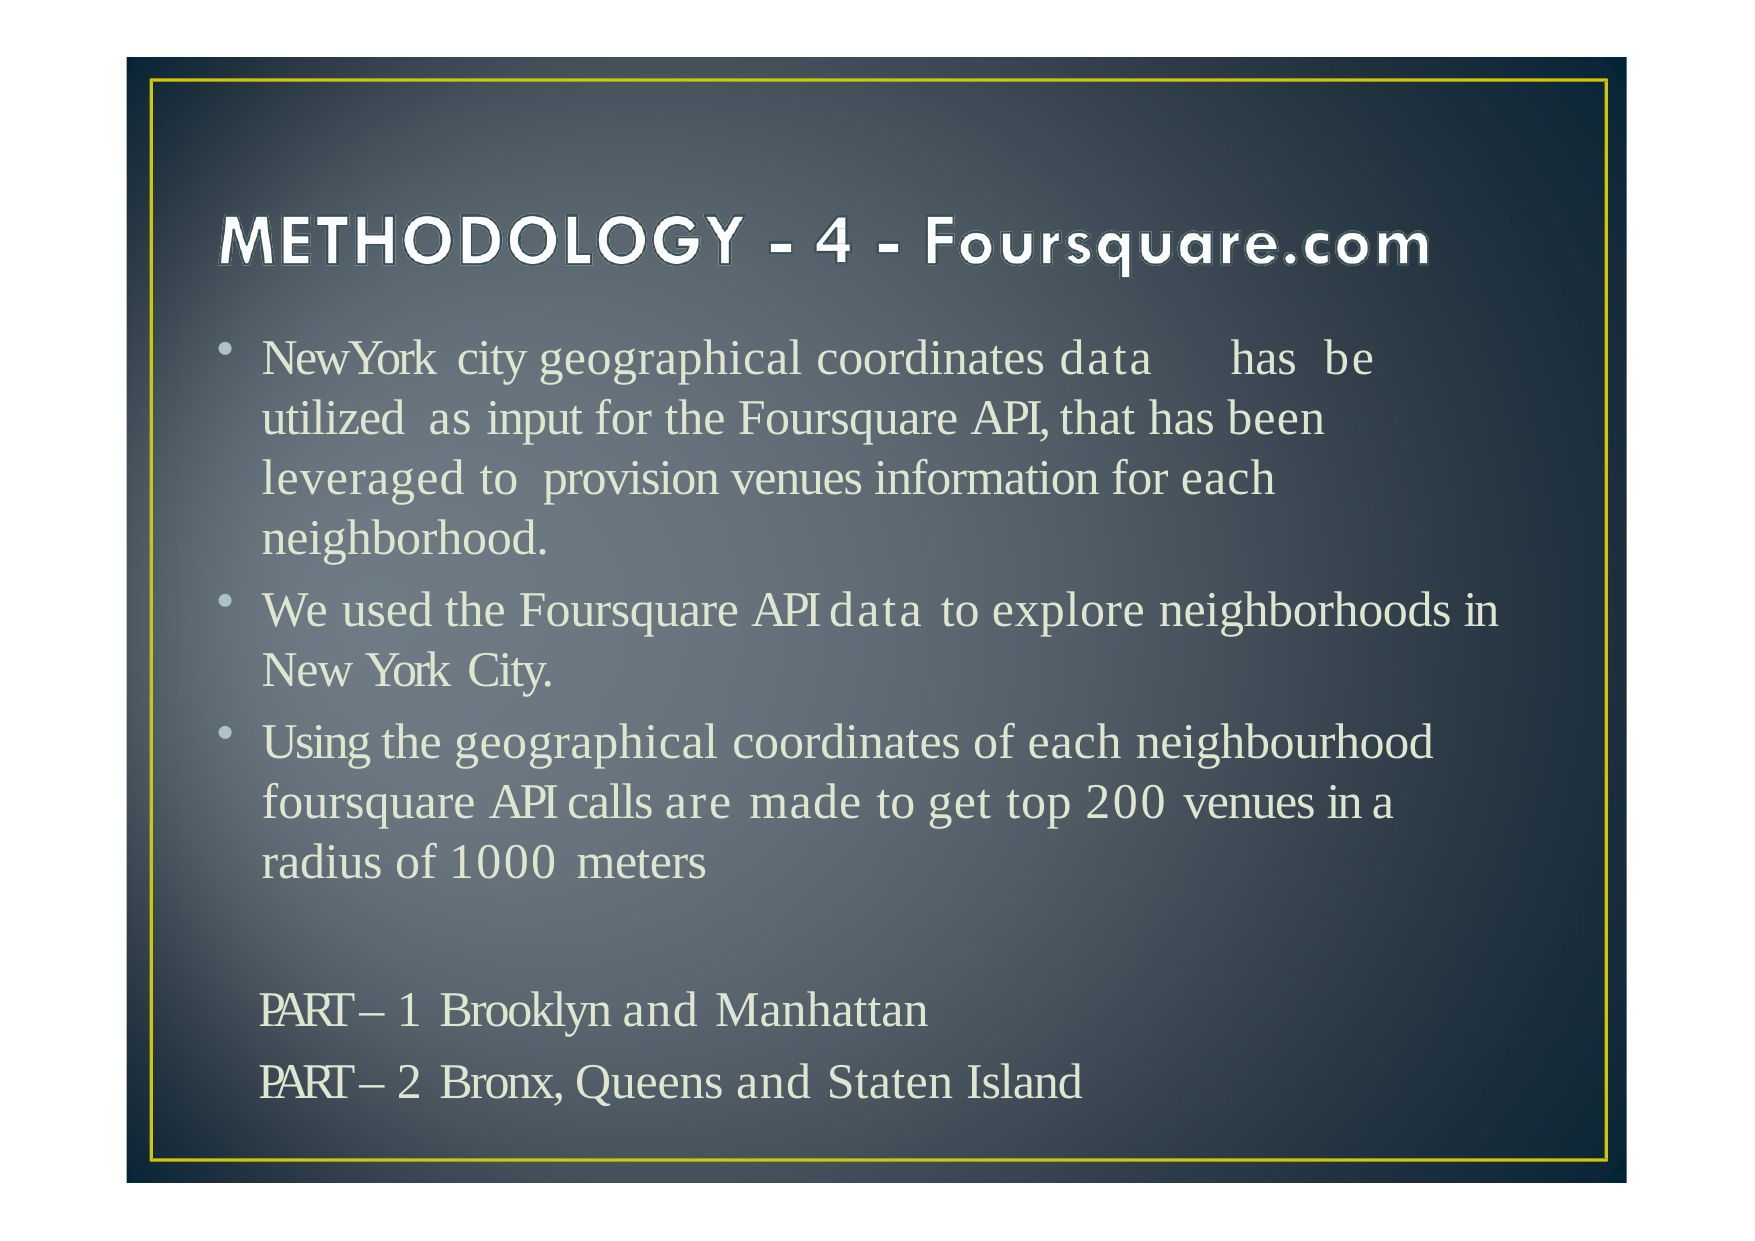

NewYork  city geographical coordinates data	has	be utilized  as input for the Foursquare API, that has been leveraged to  provision venues information for each neighborhood.
We used the Foursquare API data to explore neighborhoods in  New York City.
Using the geographical coordinates of each neighbourhood  foursquare API calls are made to get top 200 venues in a  radius of 1000 meters

PART – 1 Brooklyn and Manhattan
PART – 2 Bronx, Queens and Staten Island